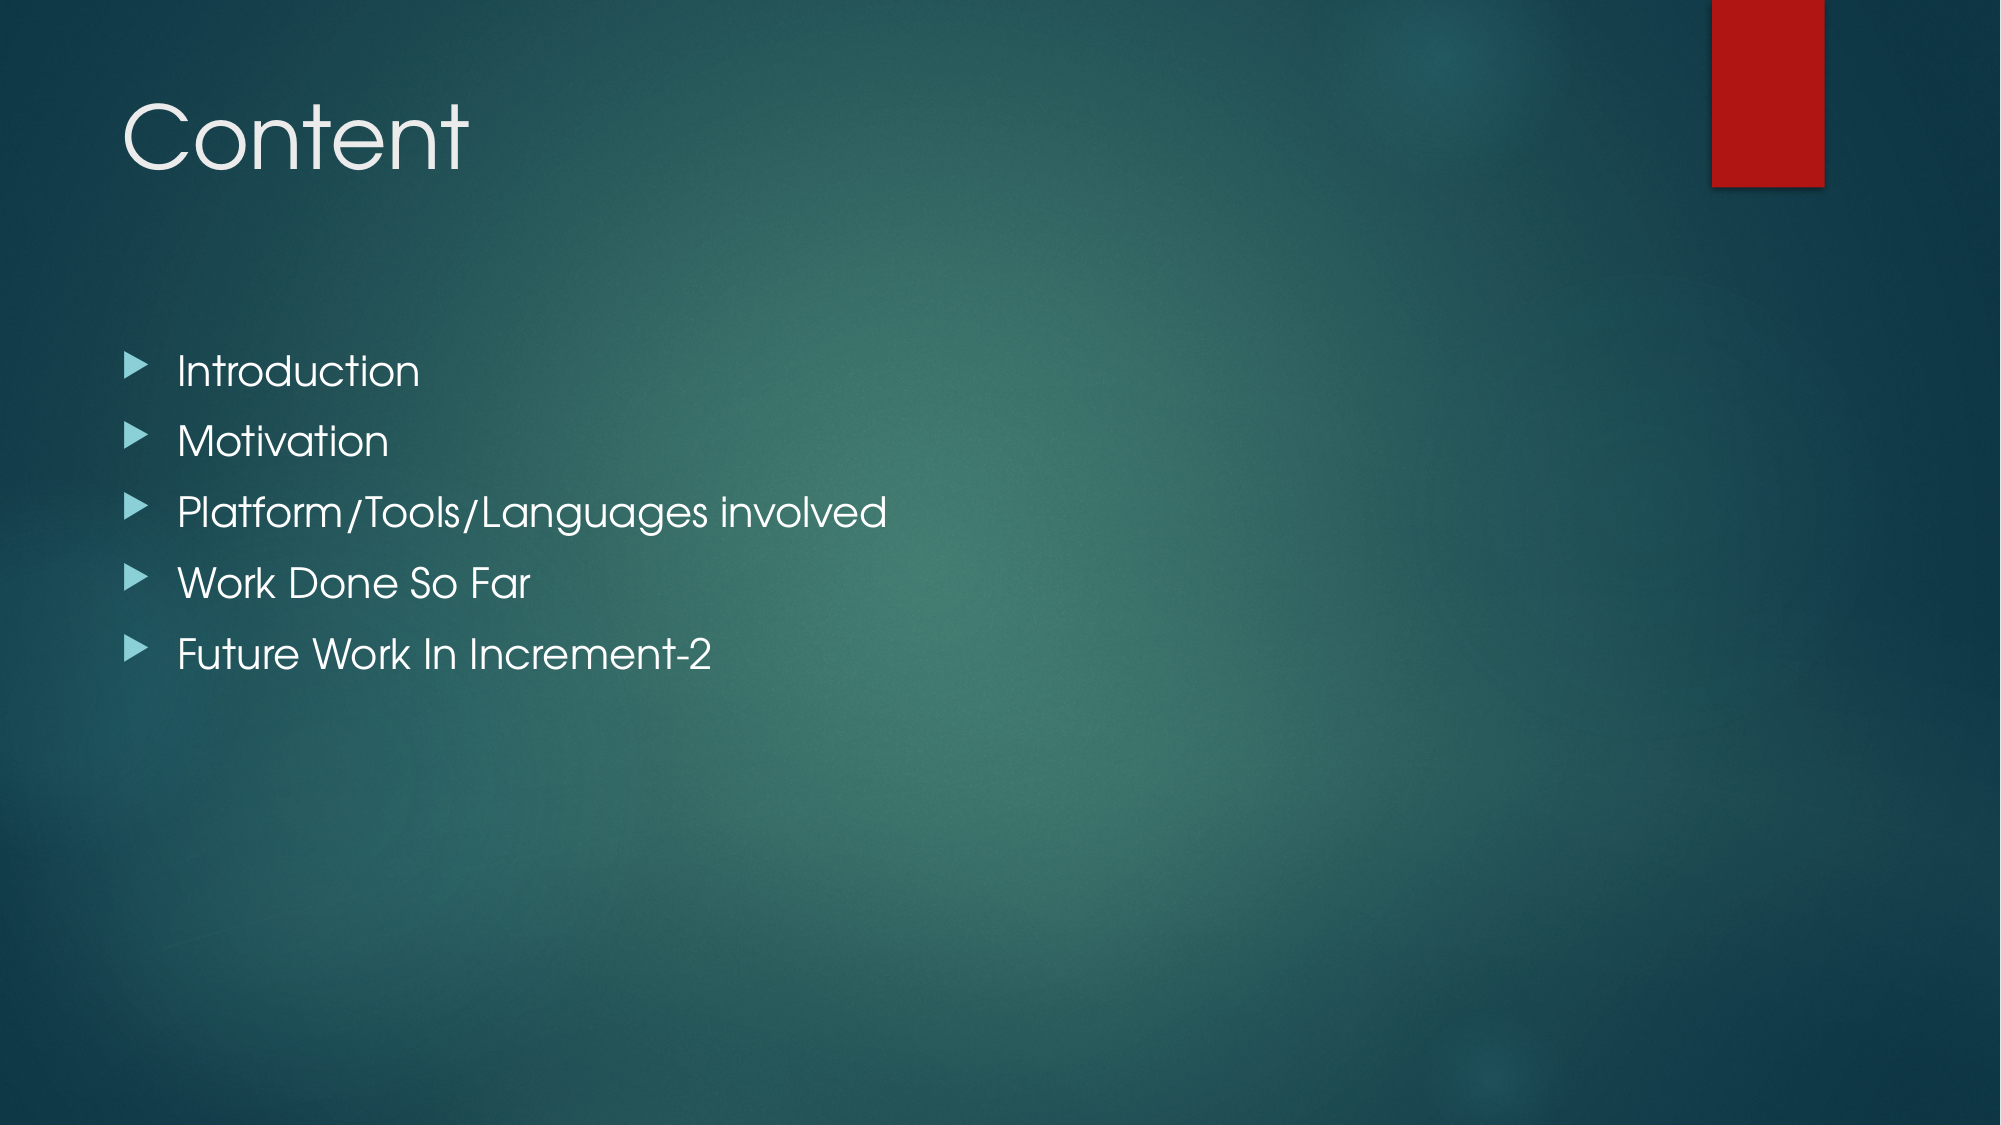

# Content
Introduction
Motivation
Platform/Tools/Languages involved
Work Done So Far
Future Work In Increment-2